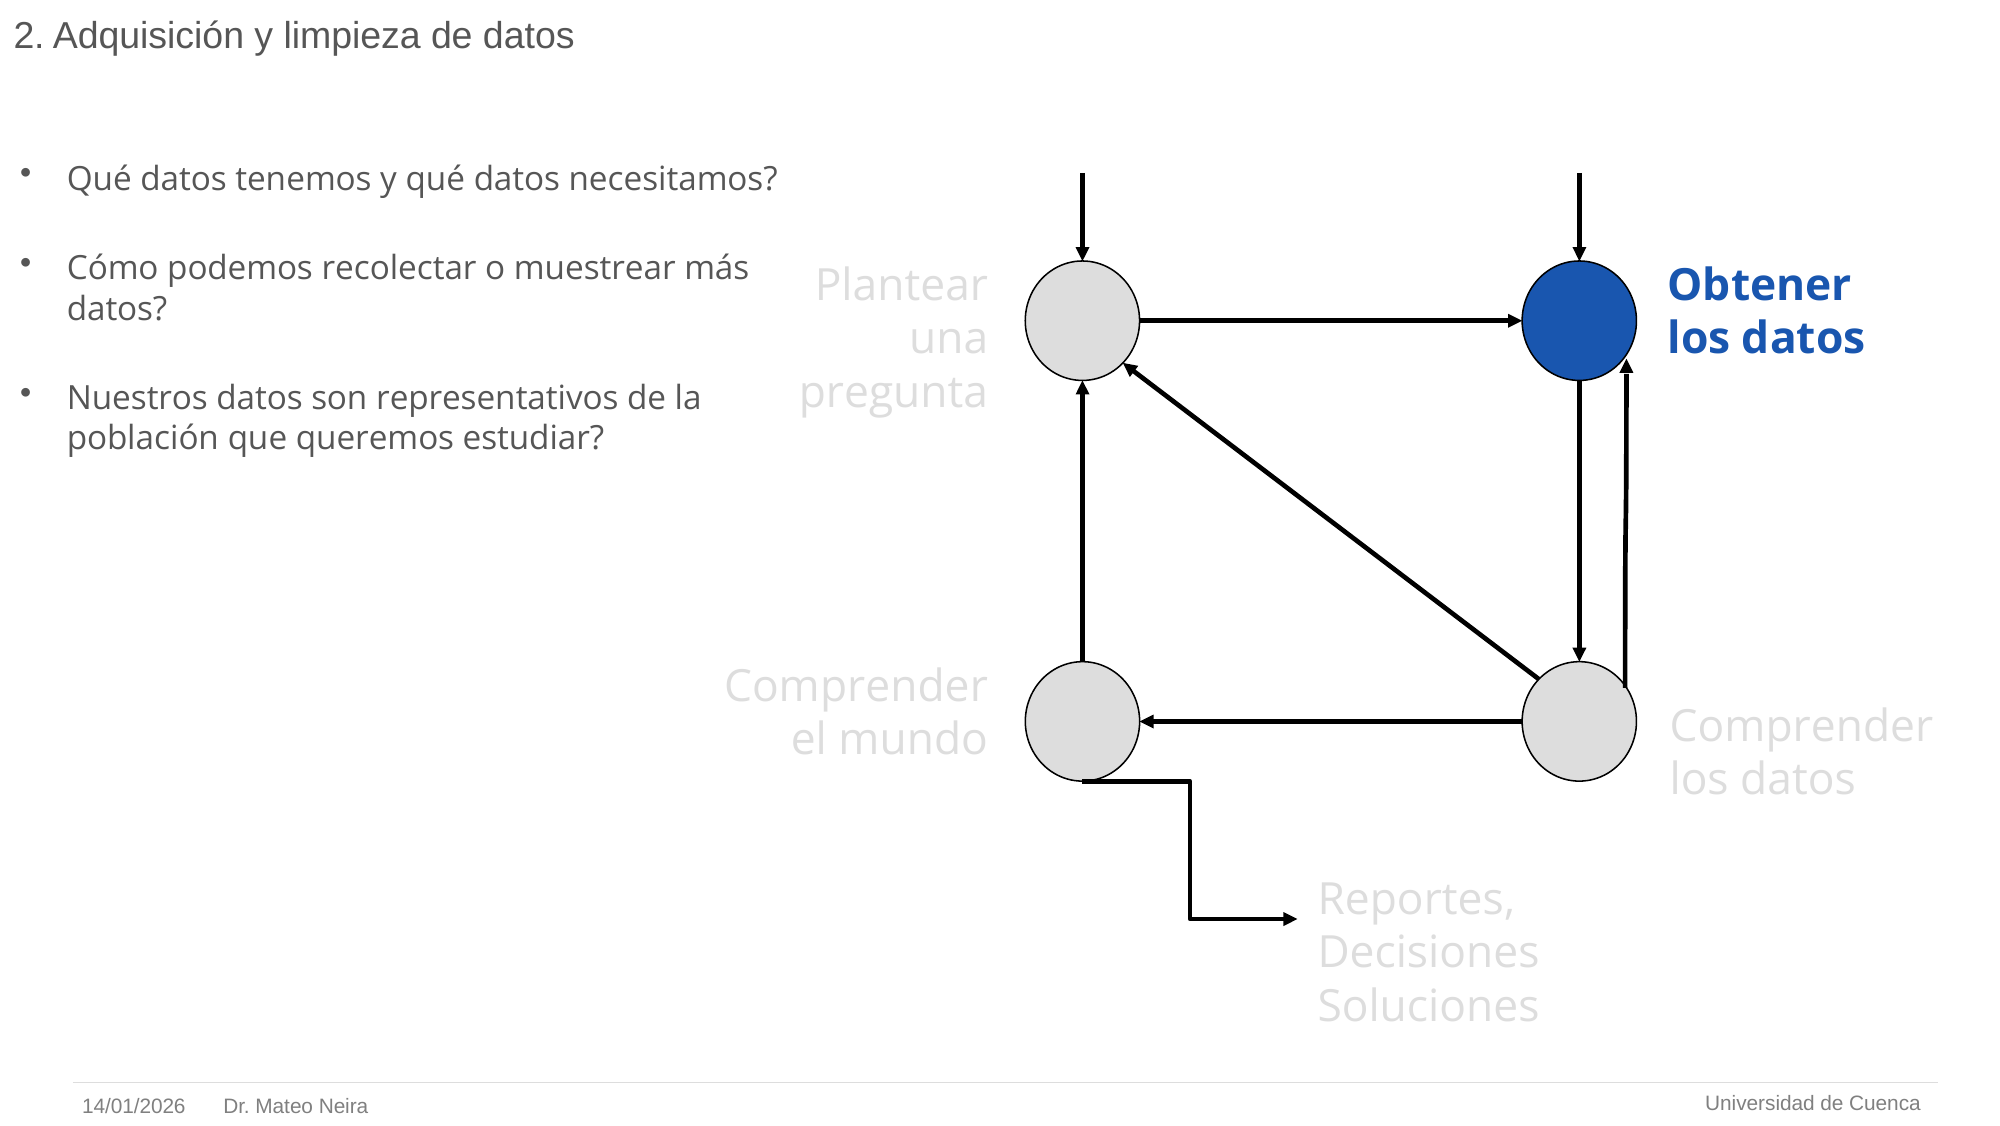

# 2. Adquisición y limpieza de datos
Qué datos tenemos y qué datos necesitamos?

Cómo podemos recolectar o muestrear más datos?

Nuestros datos son representativos de la población que queremos estudiar?
Plantear una pregunta
Obtener los datos

Comprender el mundo

Reportes,
Decisiones
Soluciones
Comprender los datos